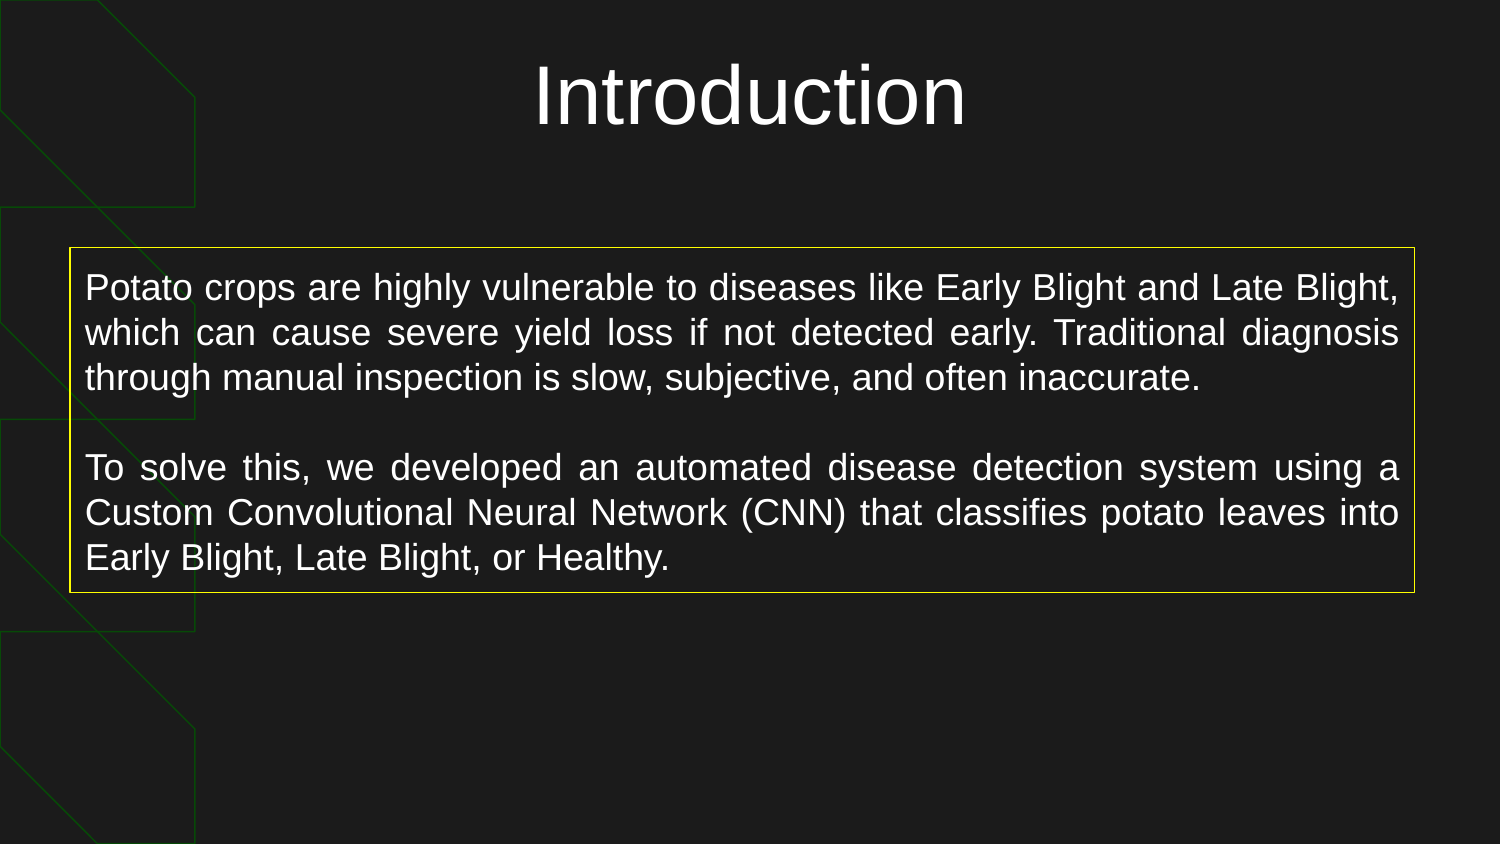

# Introduction
Potato crops are highly vulnerable to diseases like Early Blight and Late Blight, which can cause severe yield loss if not detected early. Traditional diagnosis through manual inspection is slow, subjective, and often inaccurate.

To solve this, we developed an automated disease detection system using a Custom Convolutional Neural Network (CNN) that classifies potato leaves into Early Blight, Late Blight, or Healthy.